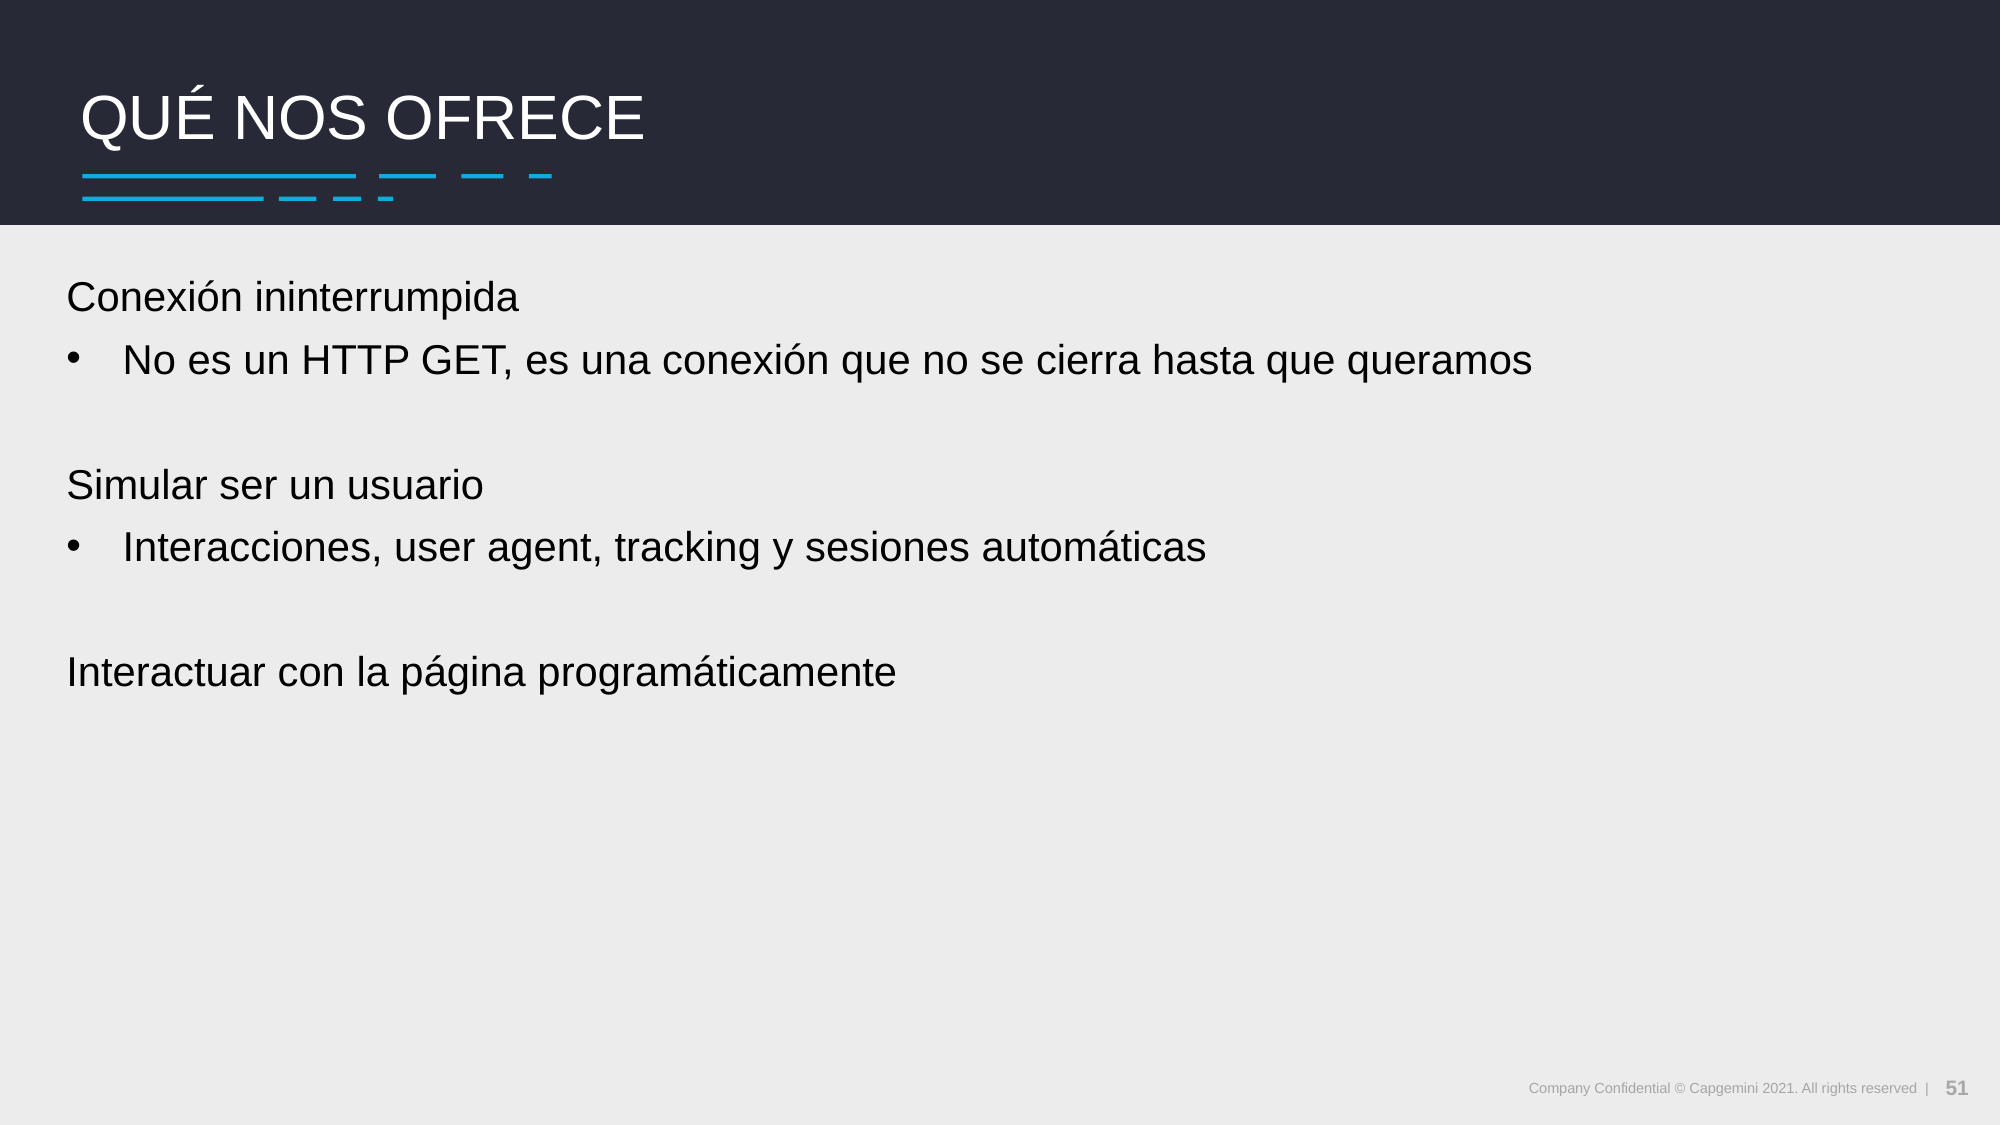

Utilidades del web scraping
Qué es web scraping
Qué nos ofrece

Conexión ininterrumpida
No es un HTTP GET, es una conexión que no se cierra hasta que queramos

Simular ser un usuario
Interacciones, user agent, tracking y sesiones automáticas

Interactuar con la página programáticamente
51